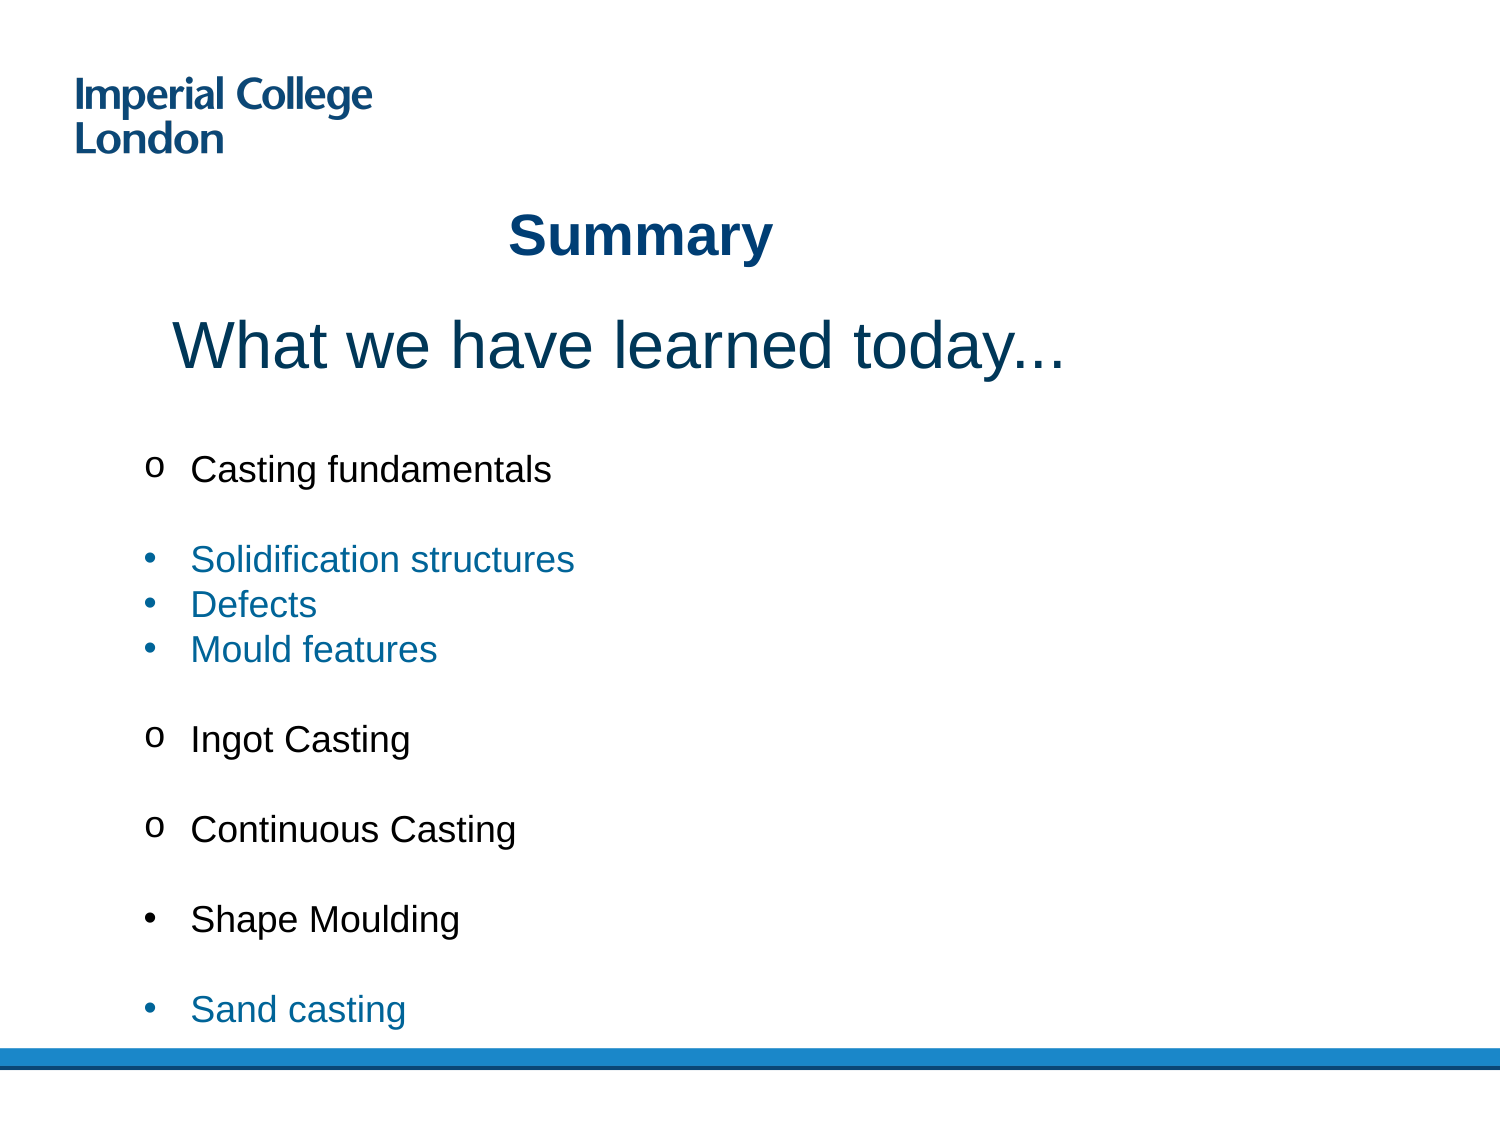

Summary
What we have learned today...
Casting fundamentals

Solidification structures
Defects
Mould features

Ingot Casting

Continuous Casting

Shape Moulding

Sand casting